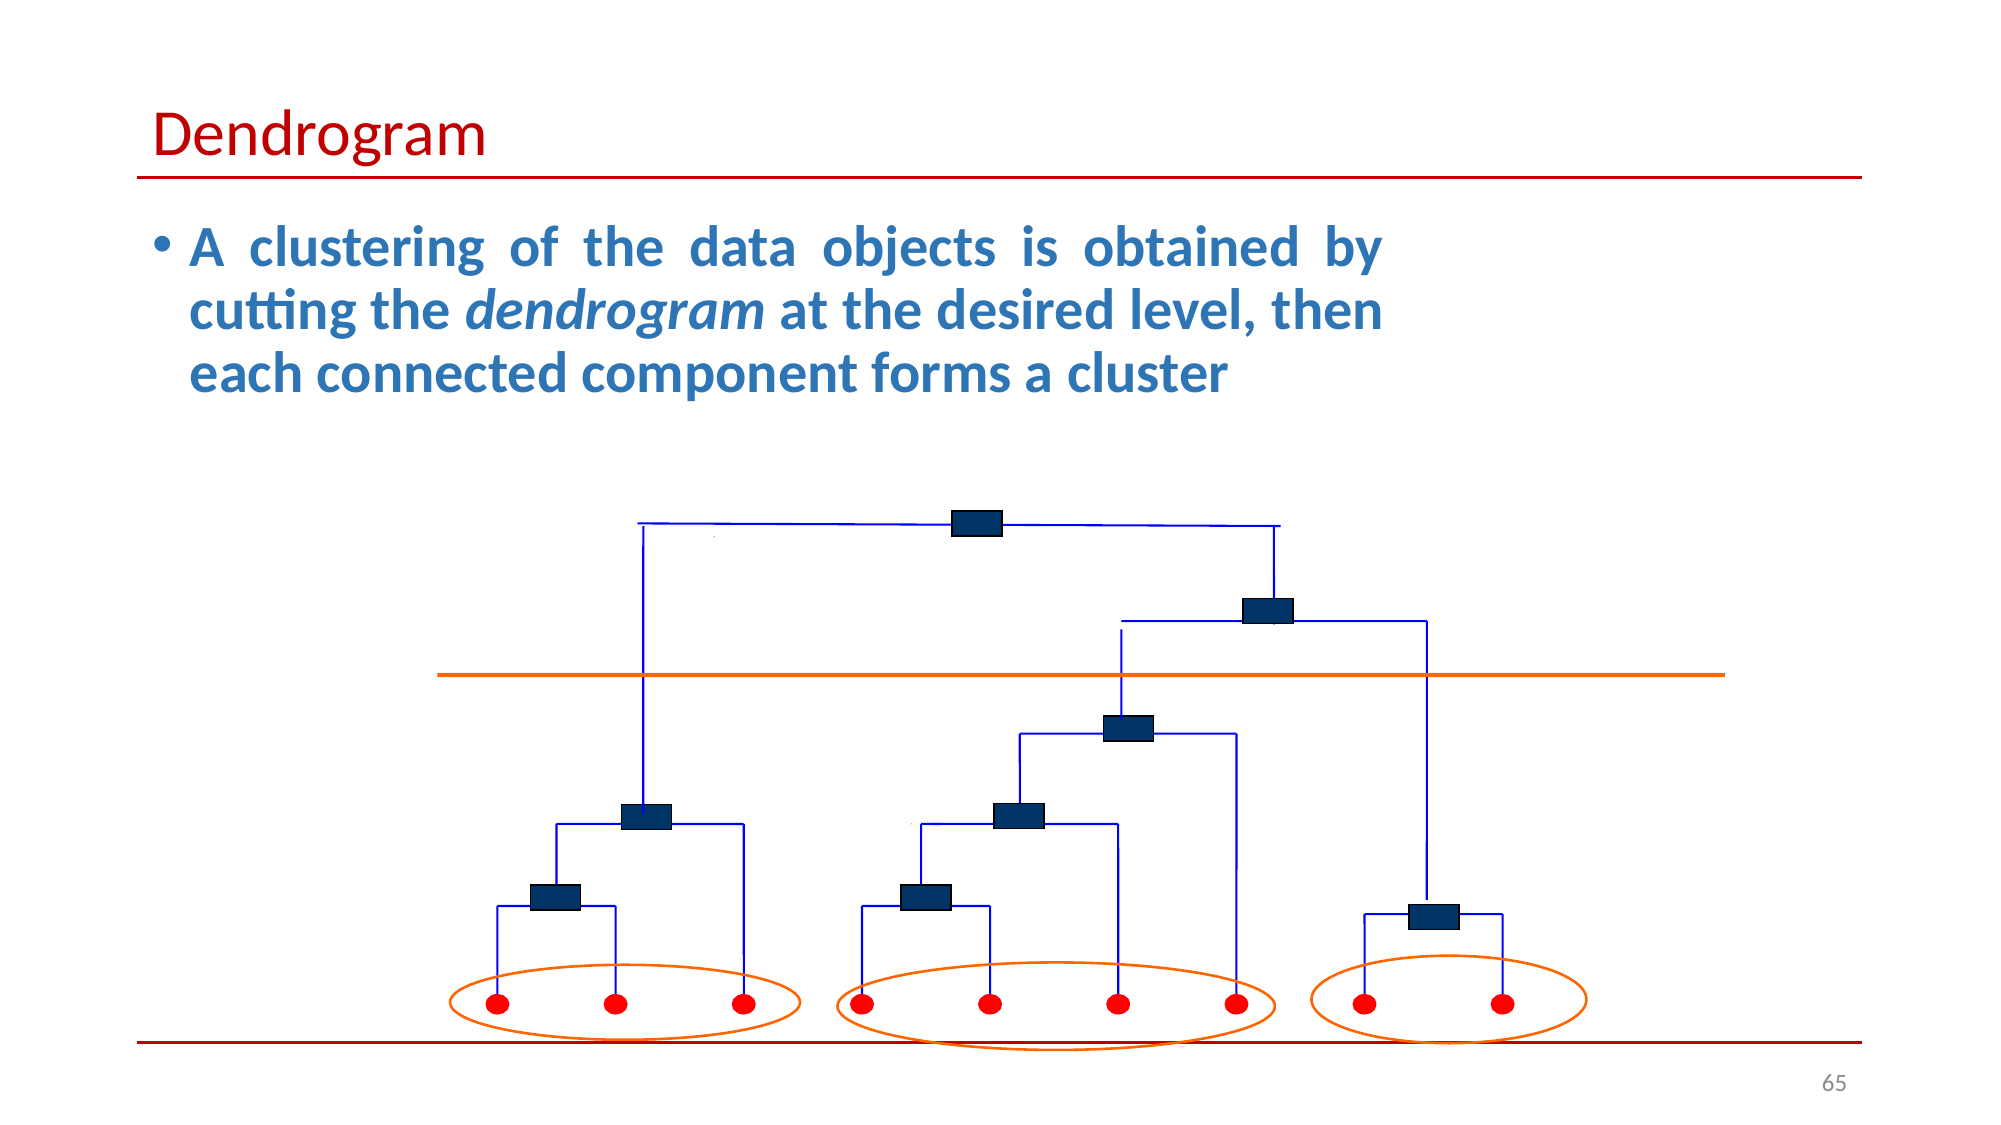

# Dendrogram
A clustering of the data objects is obtained by cutting the dendrogram at the desired level, then each connected component forms a cluster

65